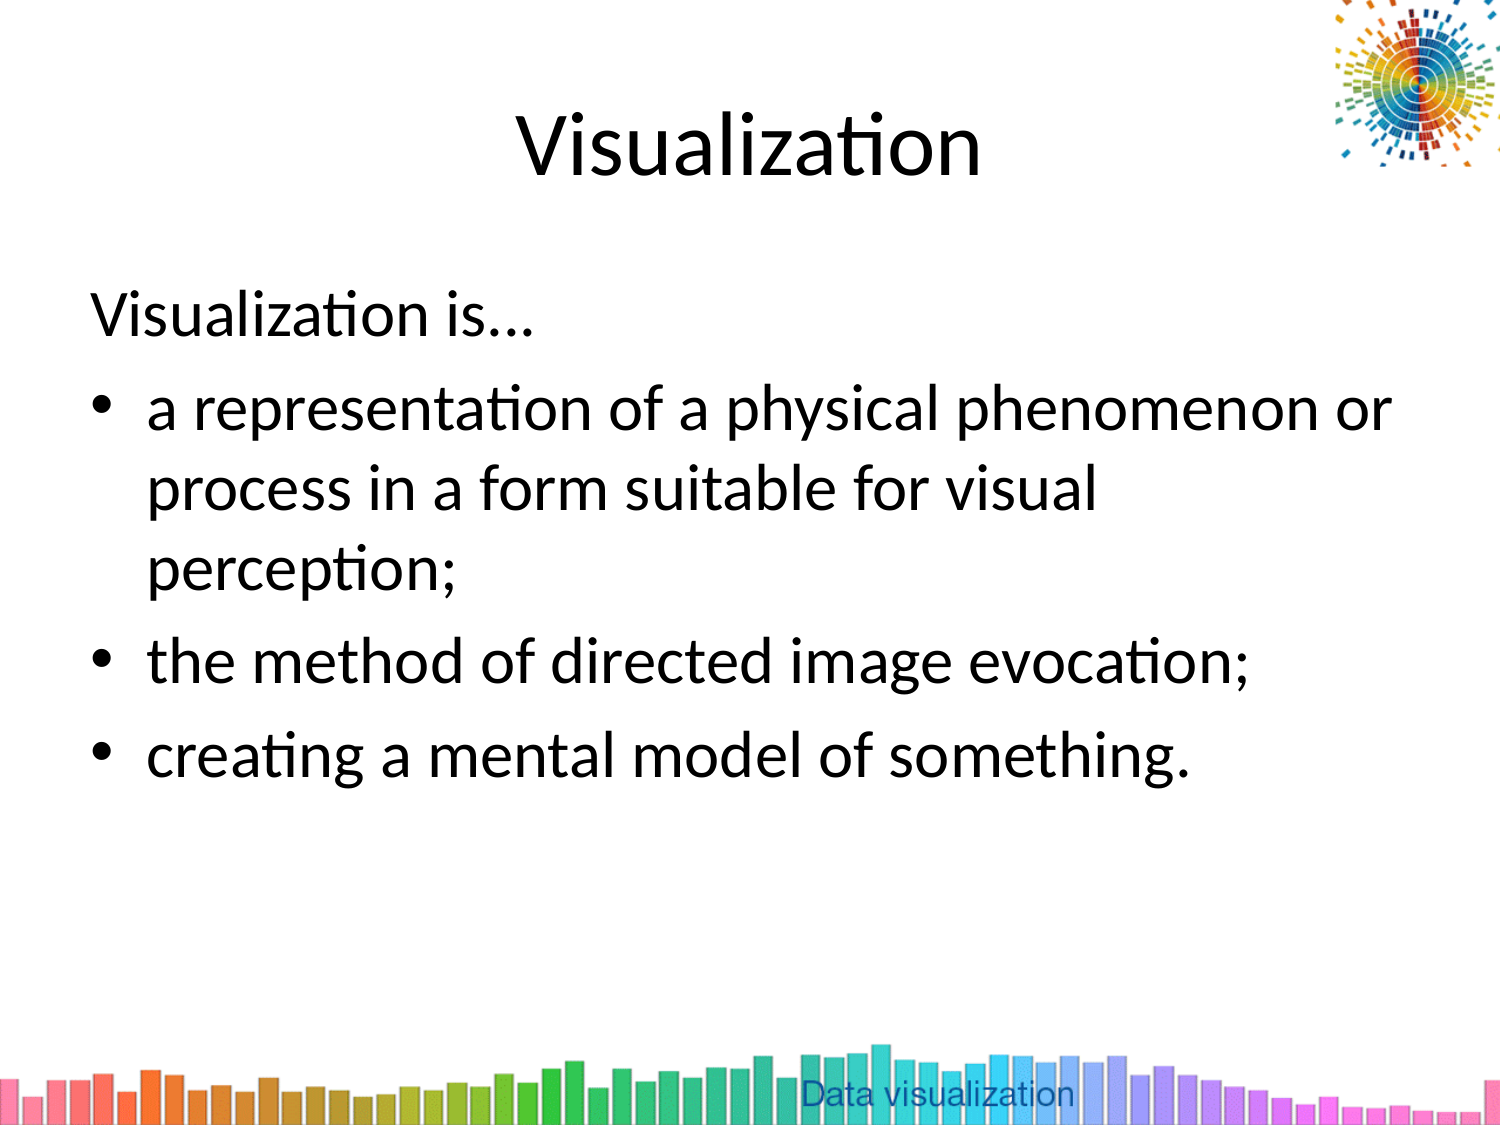

# Visualization
Visualization is...
a representation of a physical phenomenon or process in a form suitable for visual perception;
the method of directed image evocation;
creating a mental model of something.